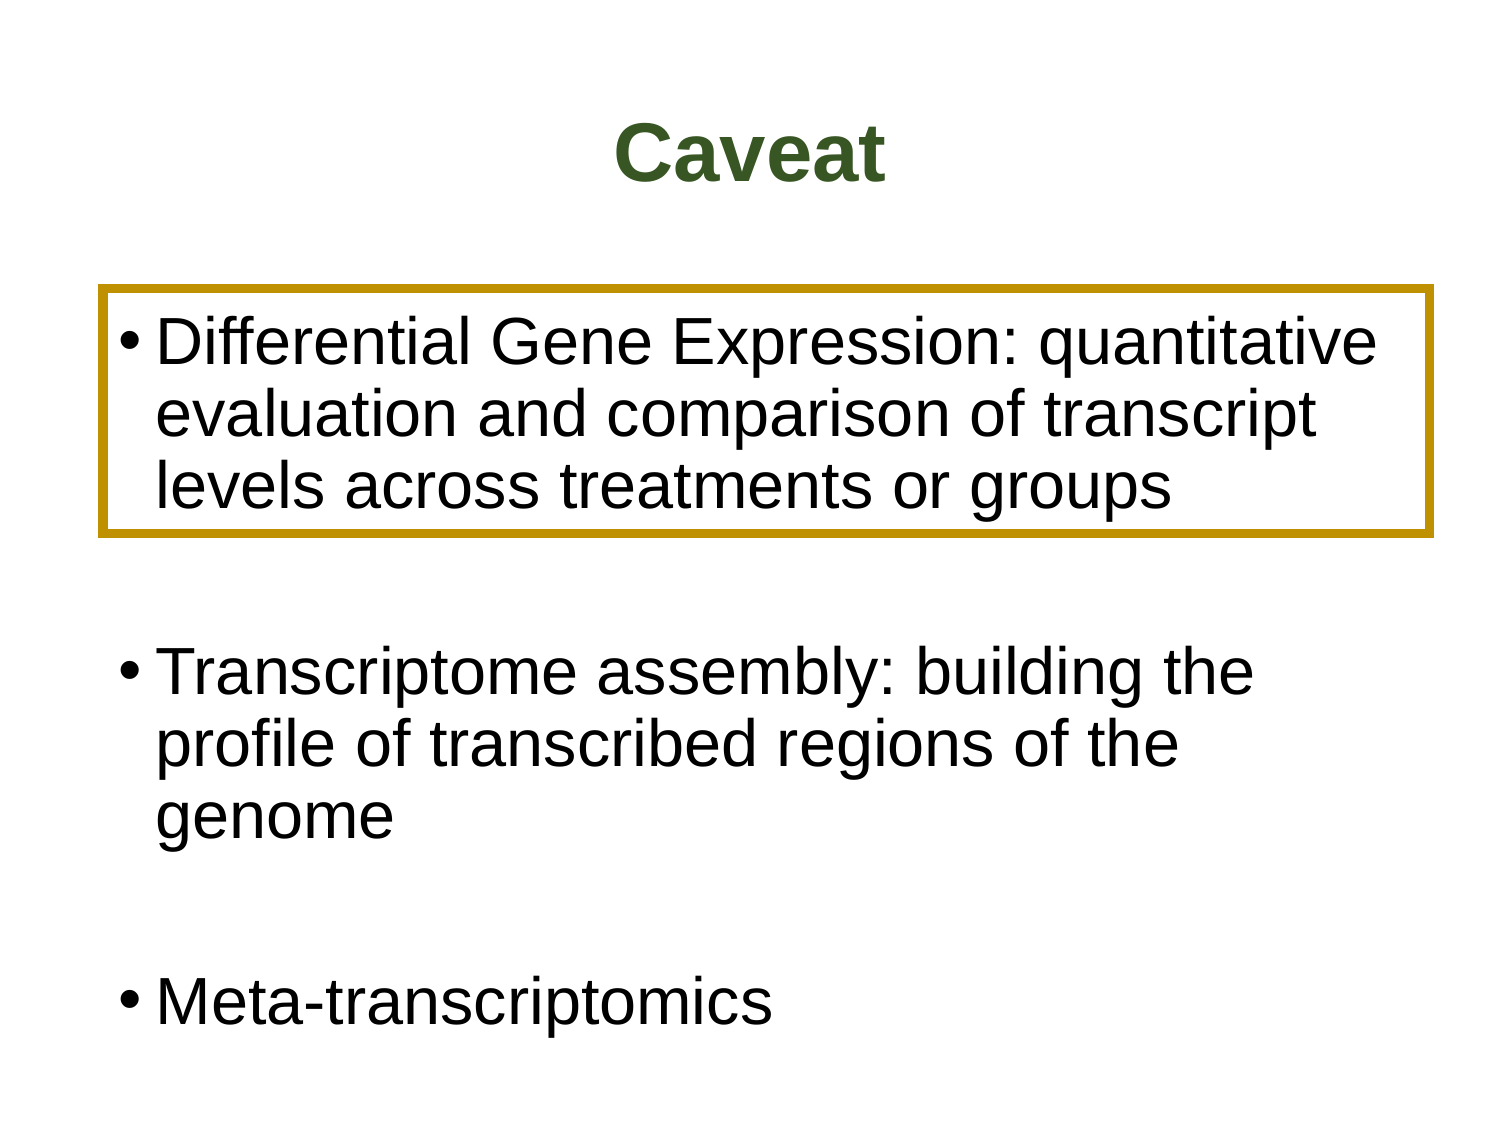

# Caveat

Differential Gene Expression: quantitative evaluation and comparison of transcript levels across treatments or groups

Transcriptome assembly: building the profile of transcribed regions of the genome

Meta-transcriptomics